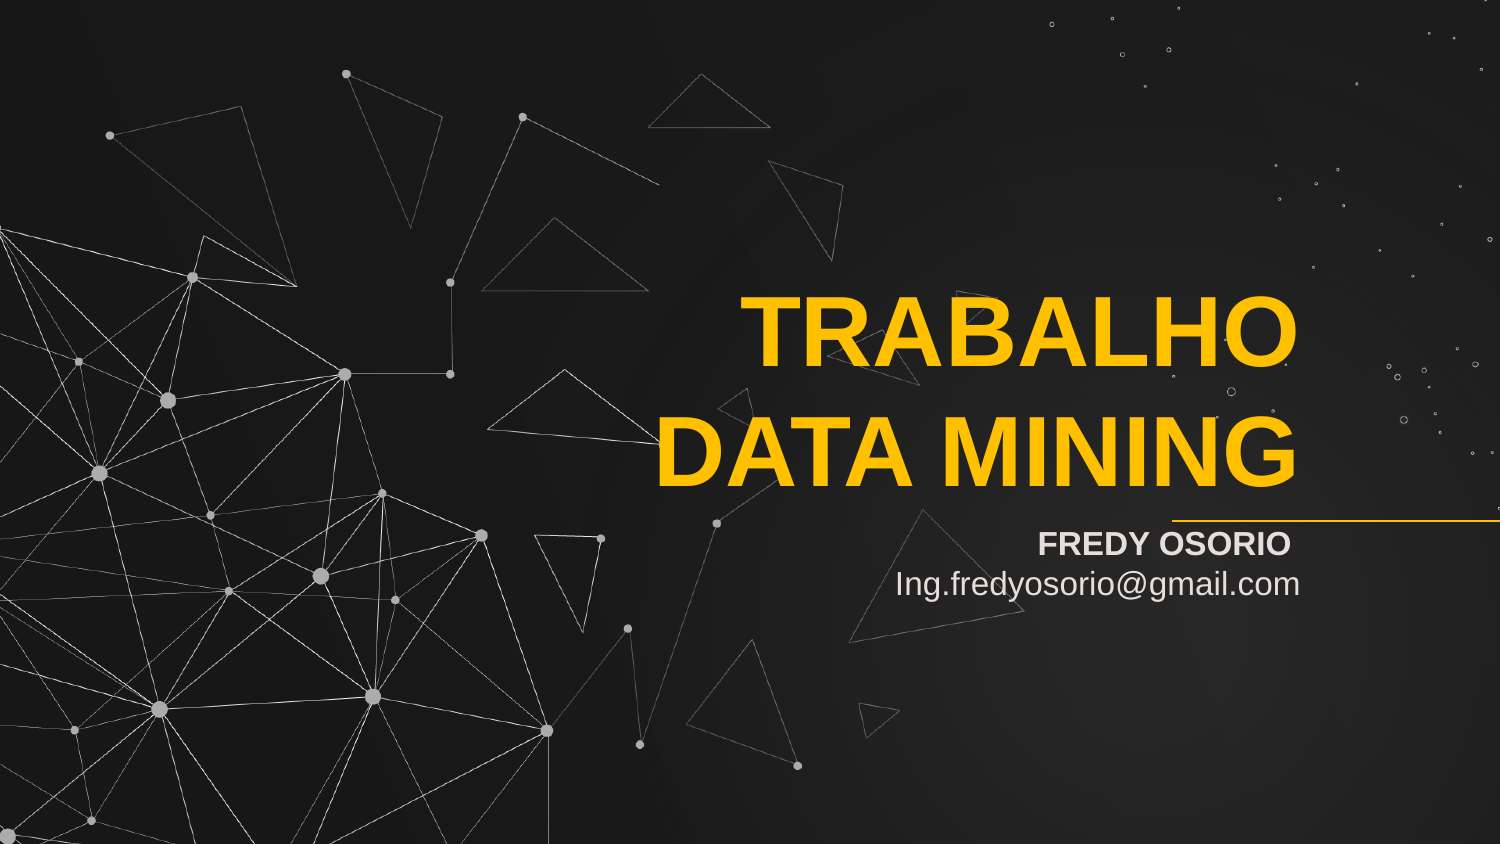

# TRABALHO DATA MINING
FREDY OSORIO
Ing.fredyosorio@gmail.com